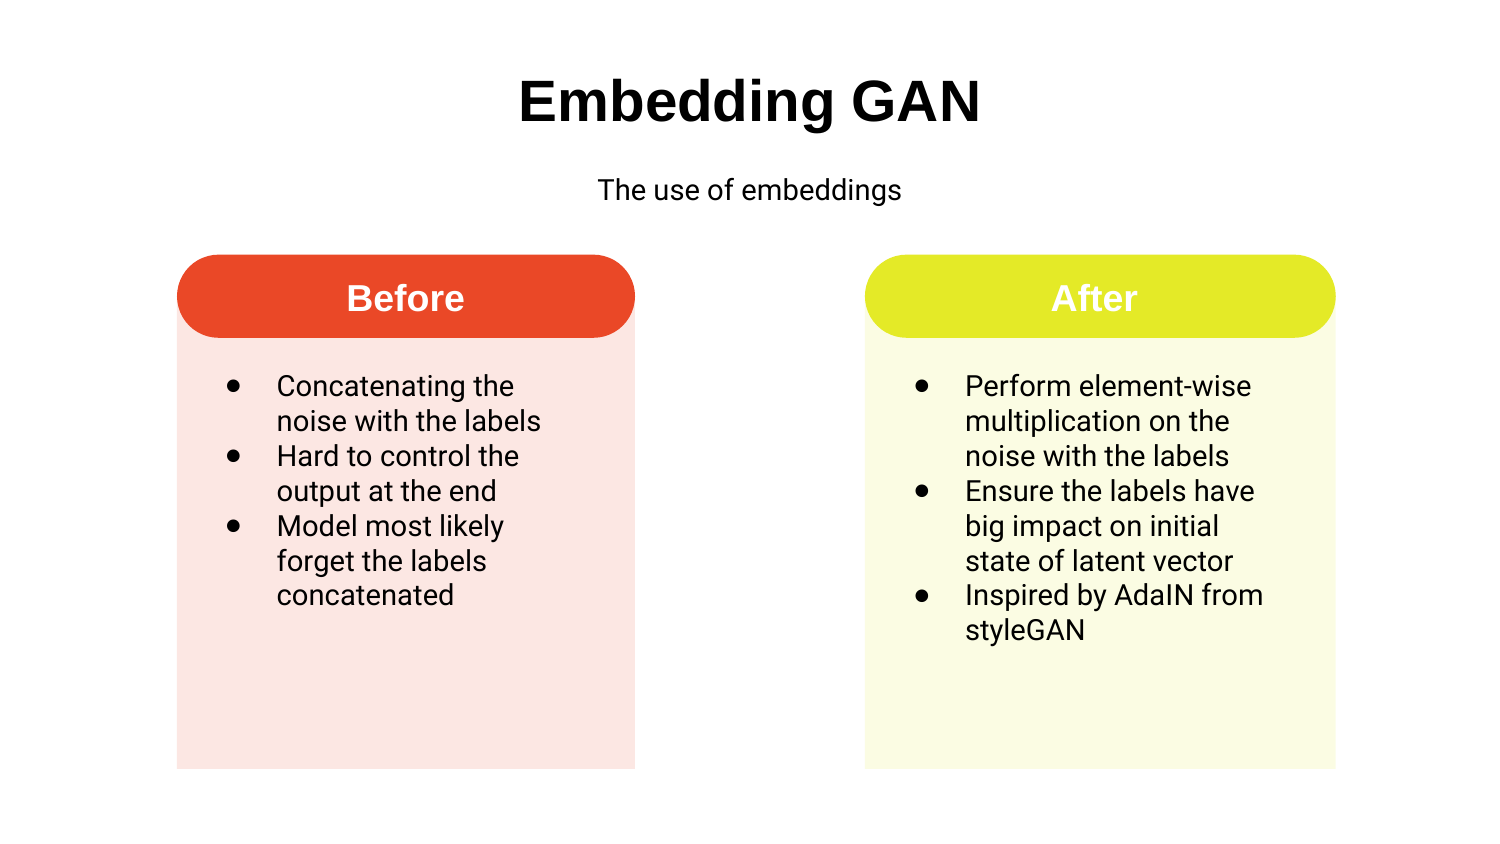

# Embedding GAN
The use of embeddings

Before
After

Concatenating the noise with the labels
Hard to control the output at the end
Model most likely forget the labels concatenated
Perform element-wise multiplication on the noise with the labels
Ensure the labels have big impact on initial state of latent vector
Inspired by AdaIN from styleGAN